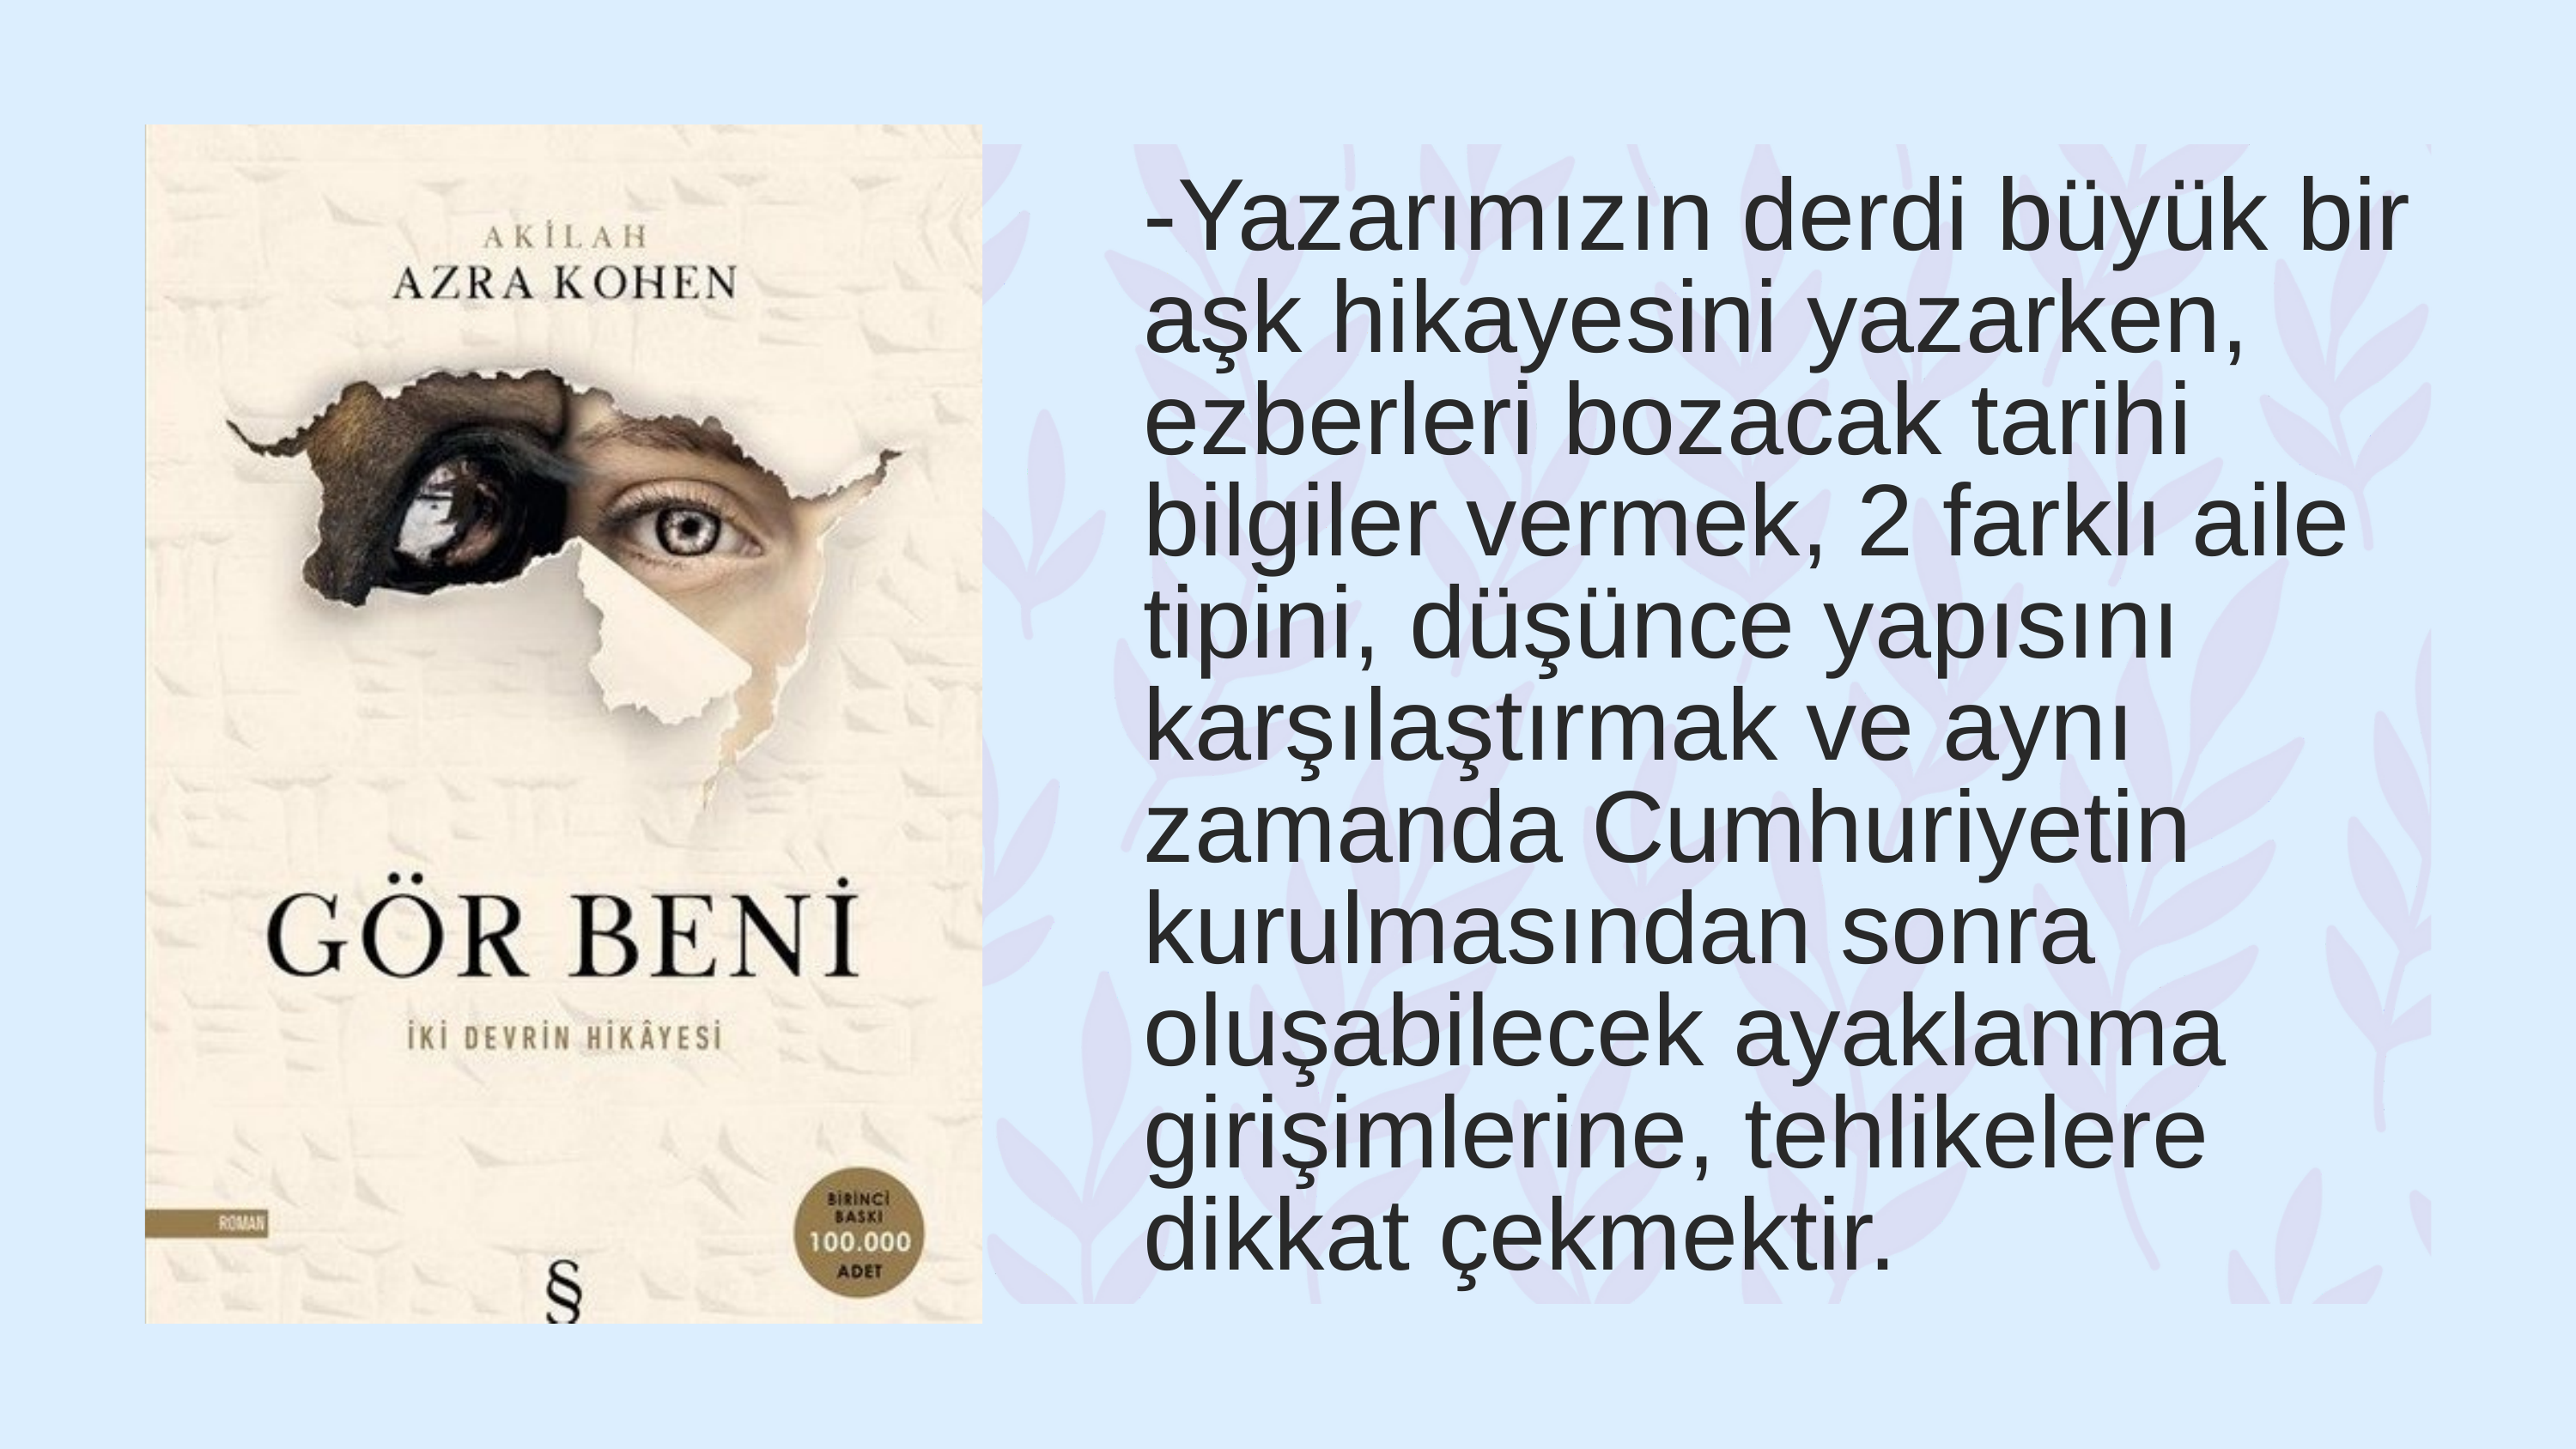

-Yazarımızın derdi büyük bir aşk hikayesini yazarken, ezberleri bozacak tarihi bilgiler vermek, 2 farklı aile tipini, düşünce yapısını karşılaştırmak ve aynı zamanda Cumhuriyetin kurulmasından sonra oluşabilecek ayaklanma girişimlerine, tehlikelere dikkat çekmektir.